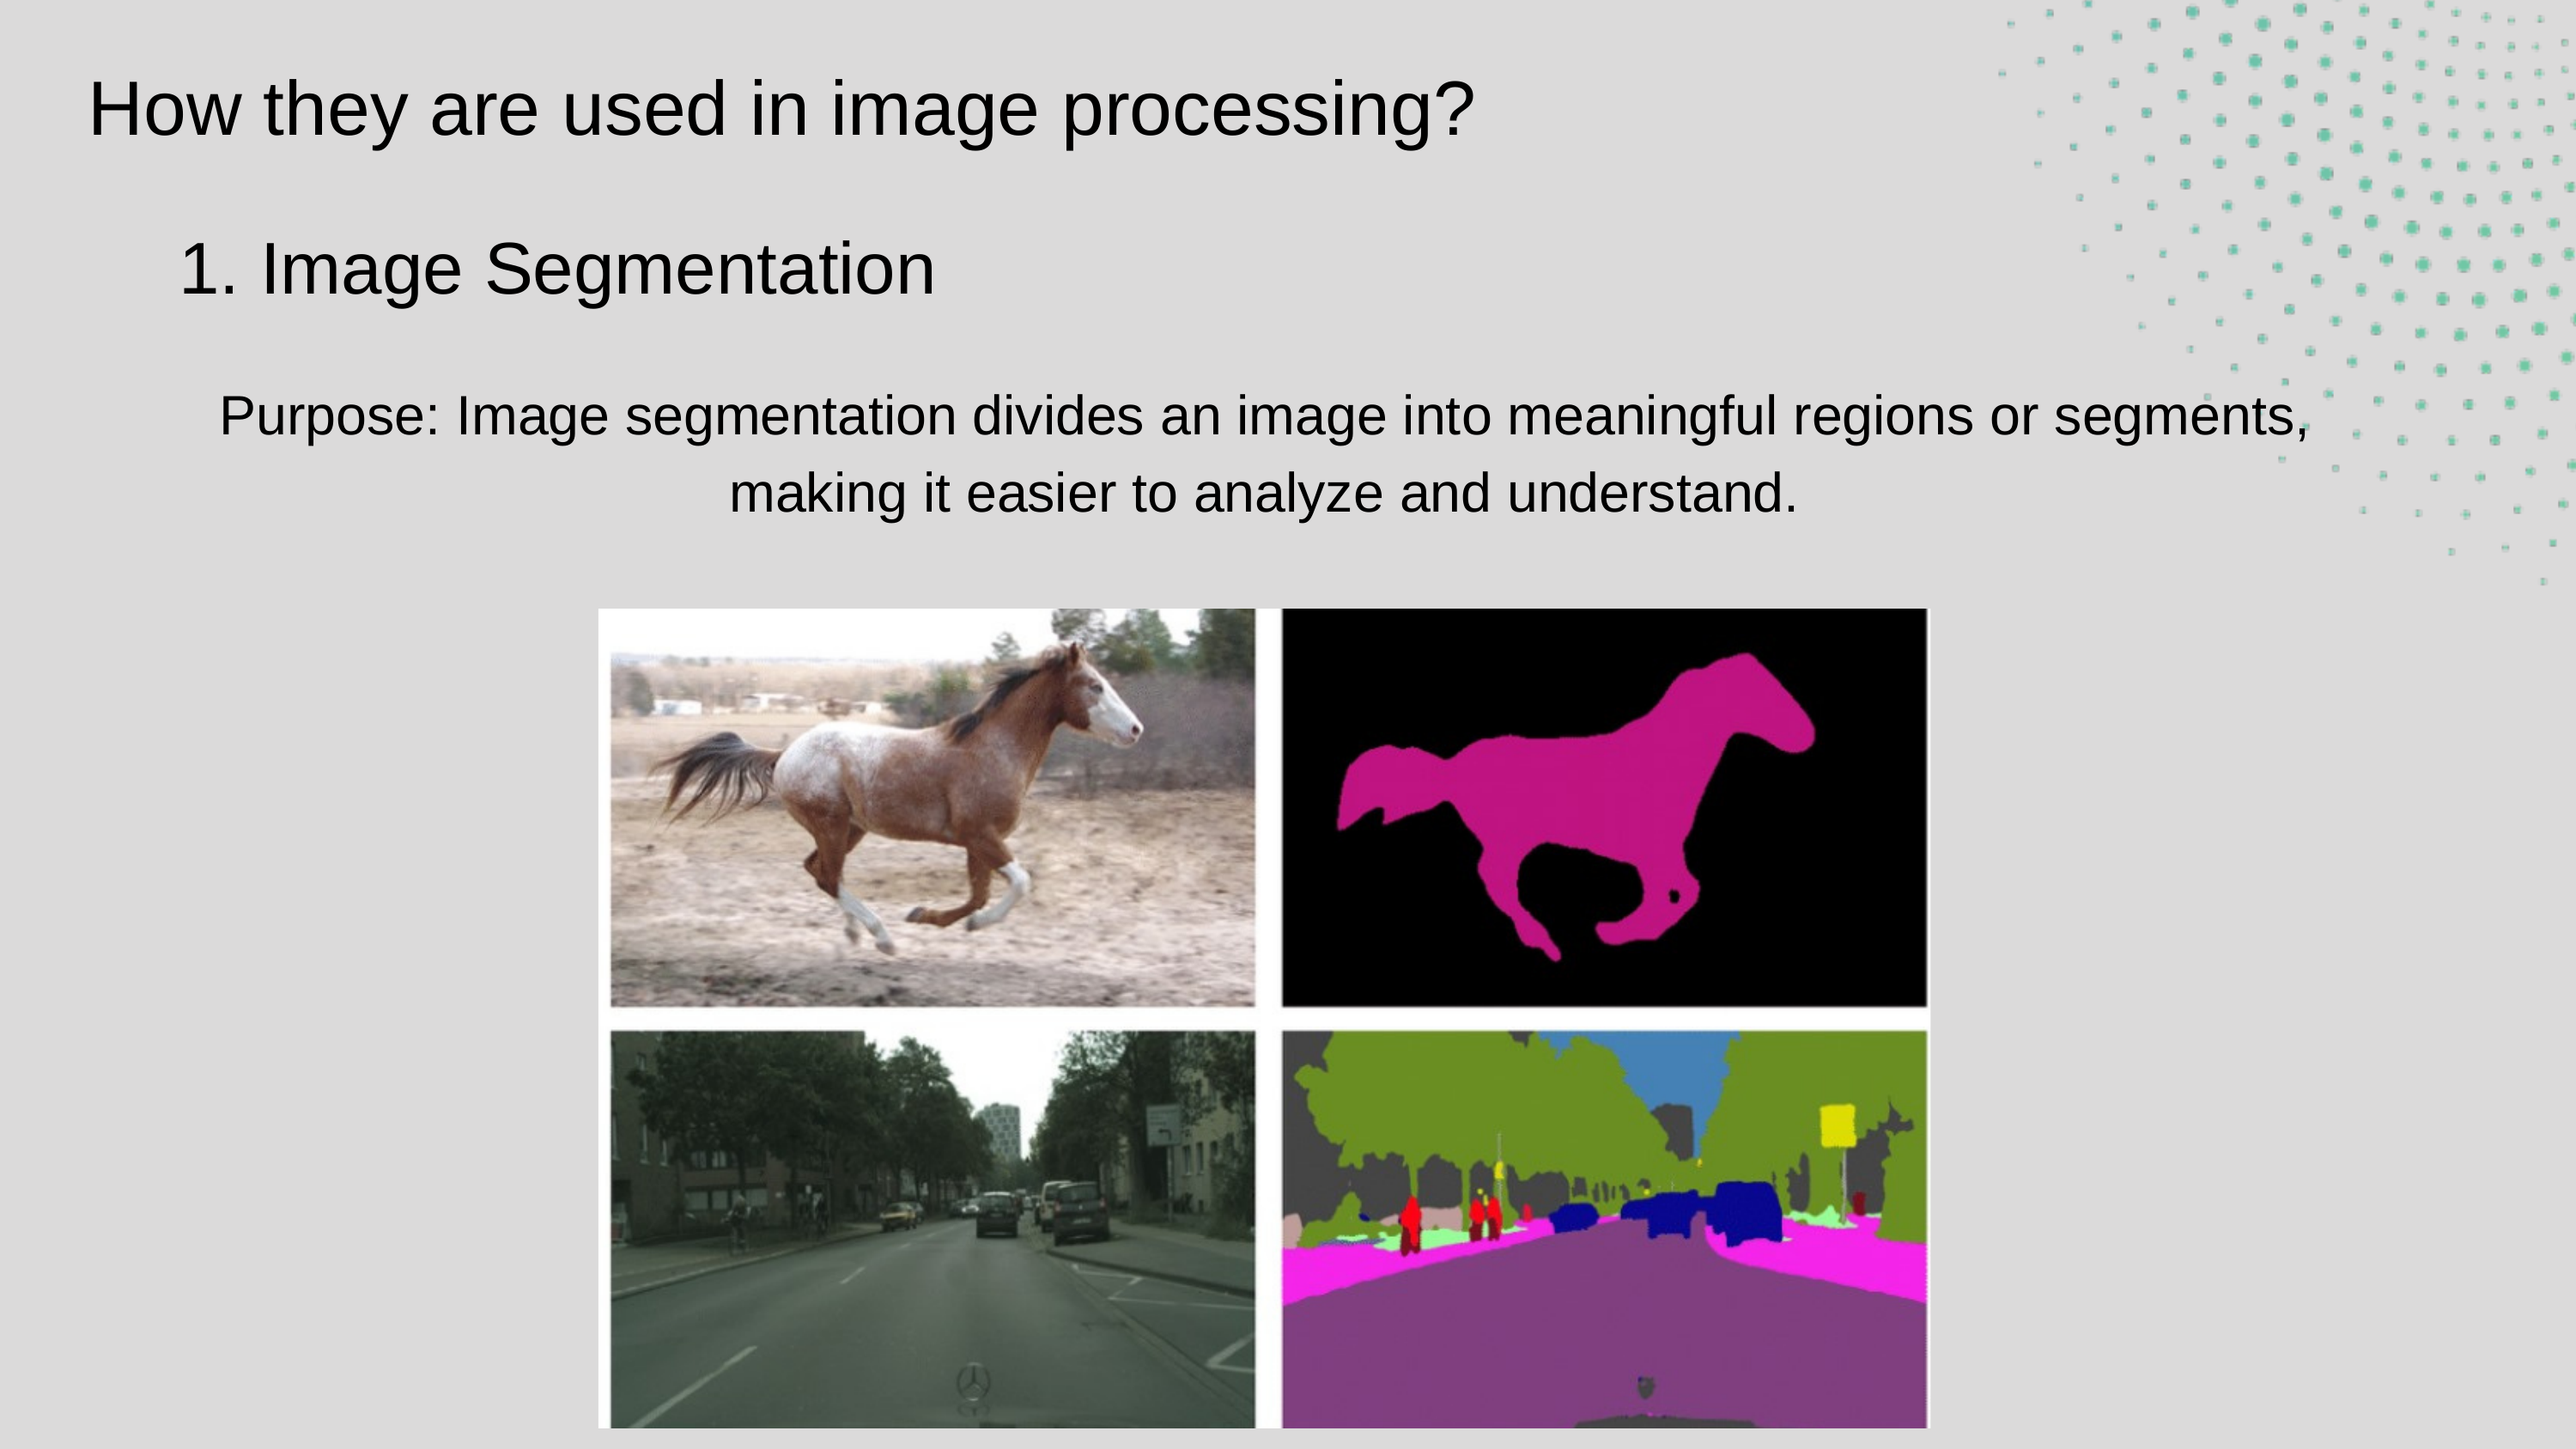

How they are used in image processing?
1. Image Segmentation
Purpose: Image segmentation divides an image into meaningful regions or segments, making it easier to analyze and understand.